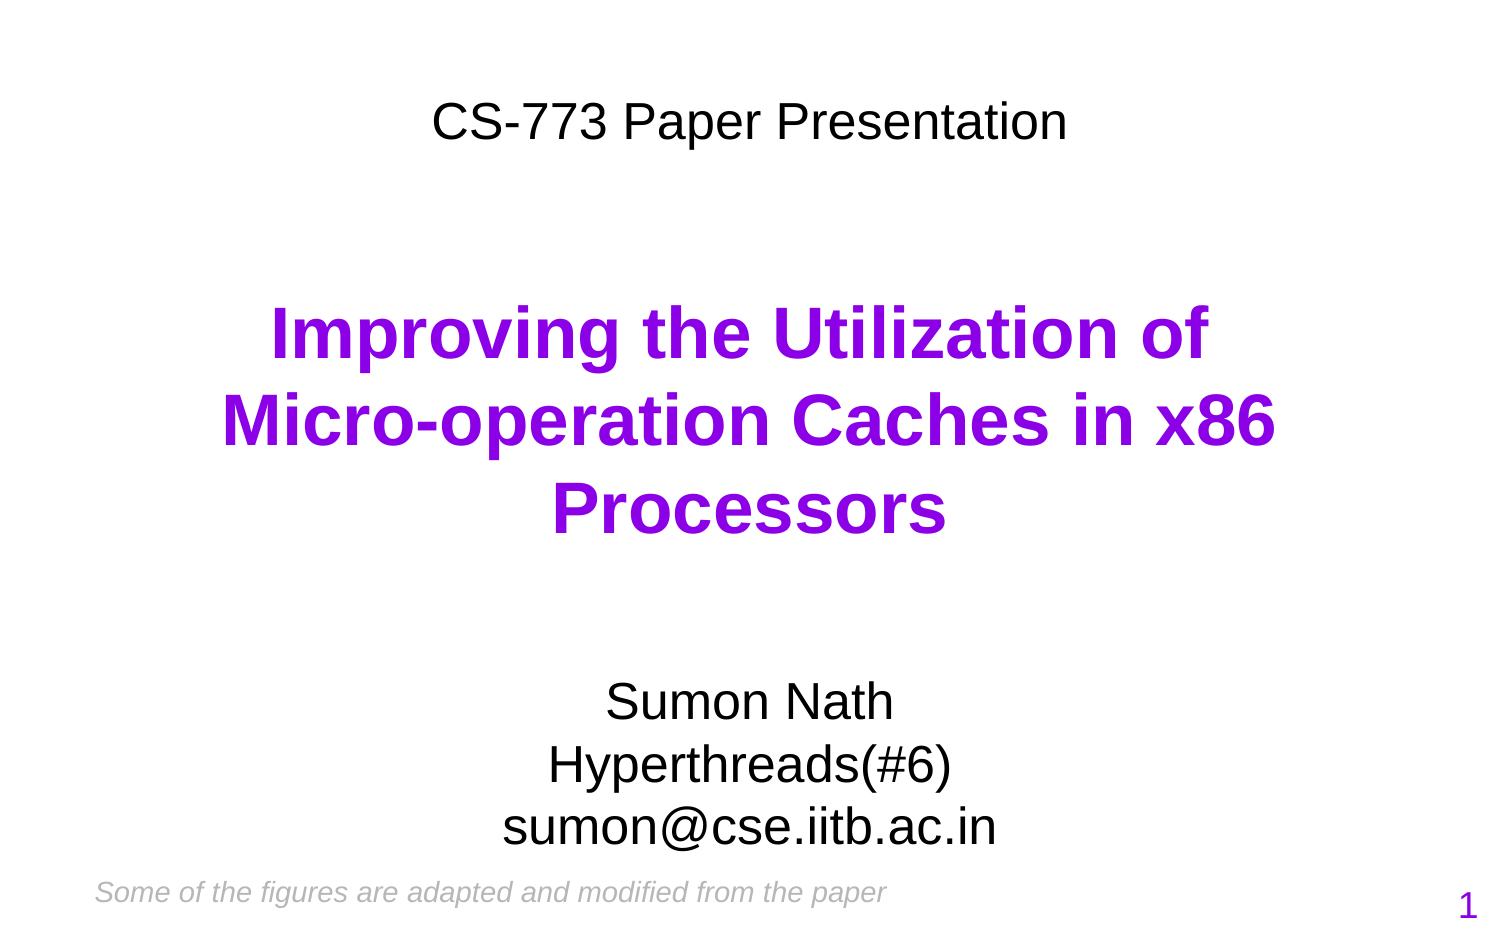

CS-773 Paper Presentation
Improving the Utilization of
Micro-operation Caches in x86 Processors

Sumon Nath
Hyperthreads(#6)
sumon@cse.iitb.ac.in
Some of the figures are adapted and modified from the paper
1